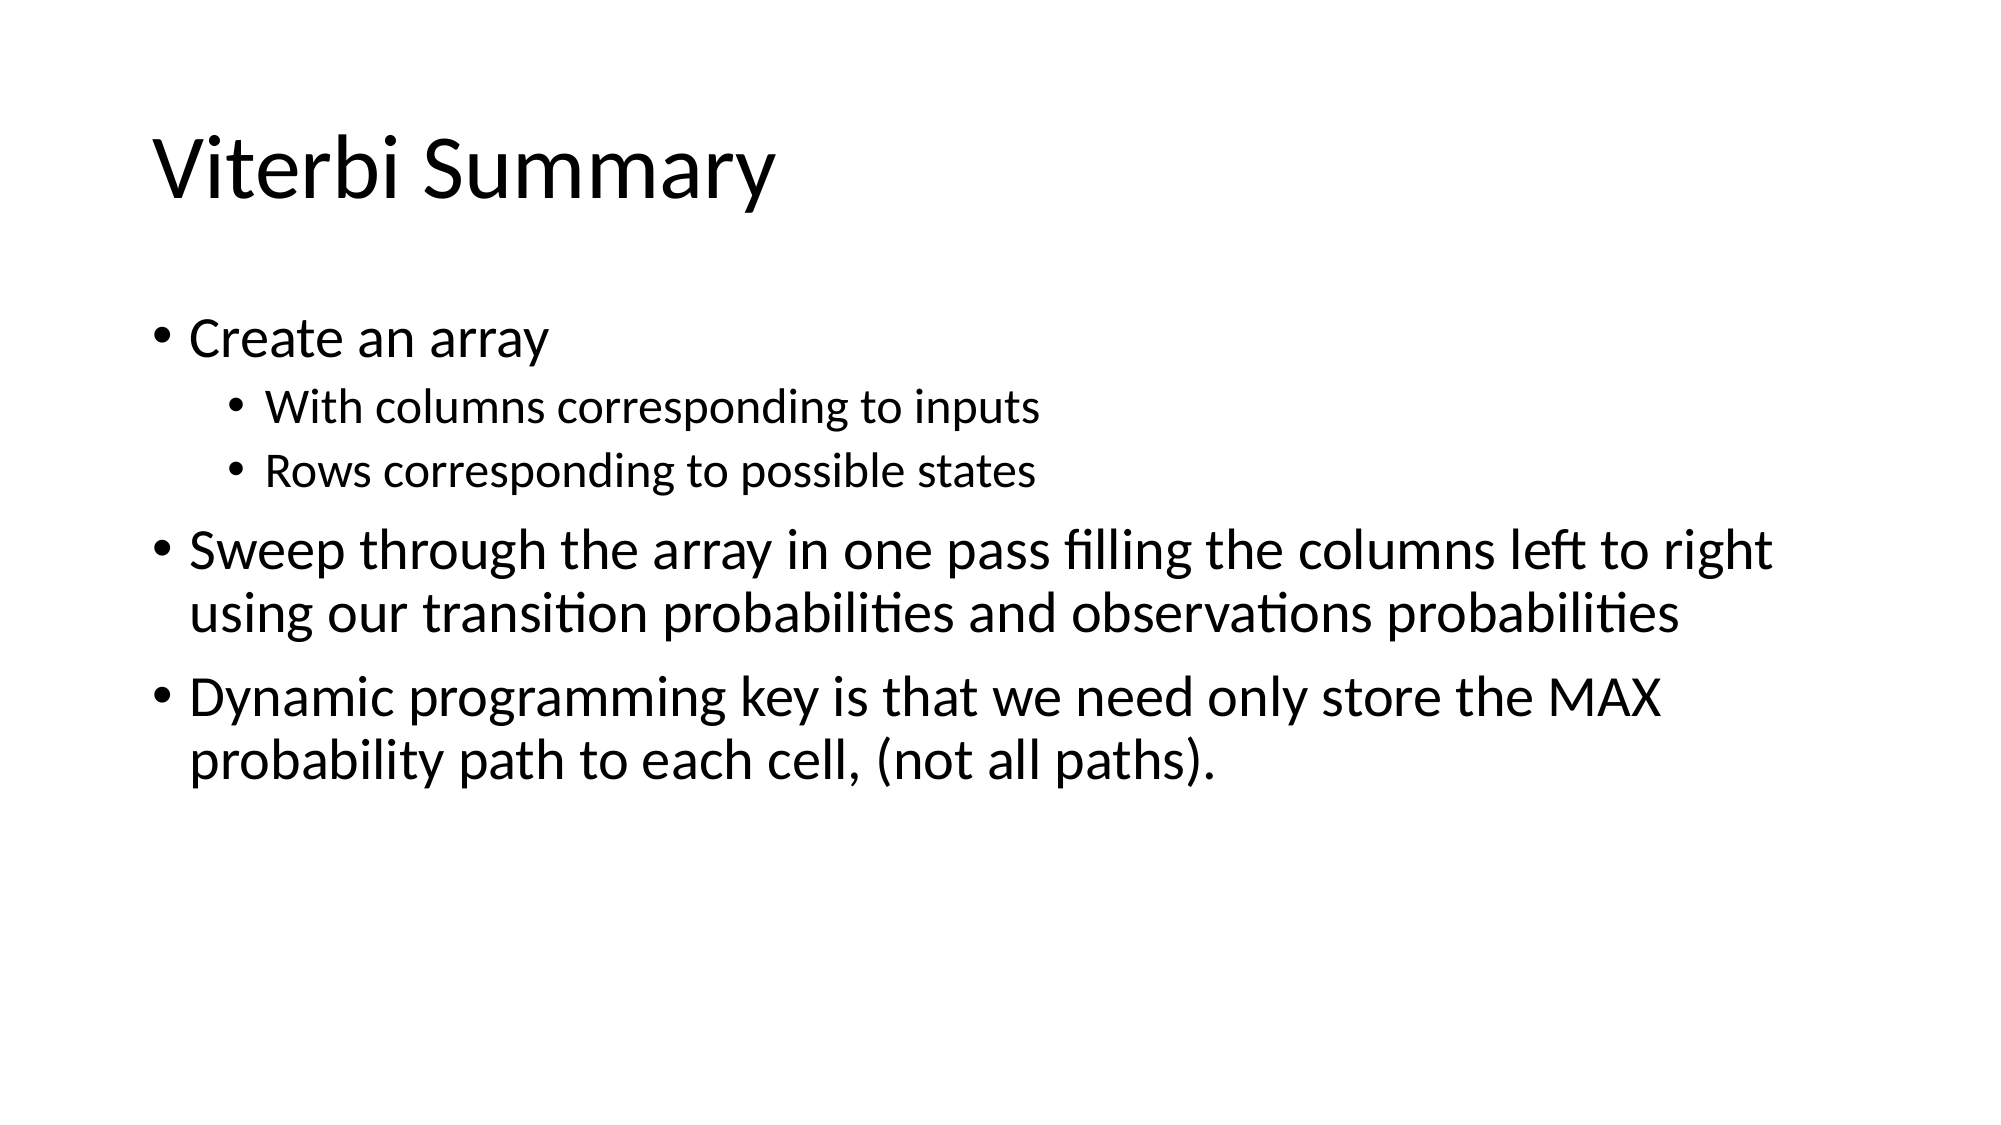

# Viterbi Summary
Create an array
With columns corresponding to inputs
Rows corresponding to possible states
Sweep through the array in one pass filling the columns left to right using our transition probabilities and observations probabilities
Dynamic programming key is that we need only store the MAX probability path to each cell, (not all paths).